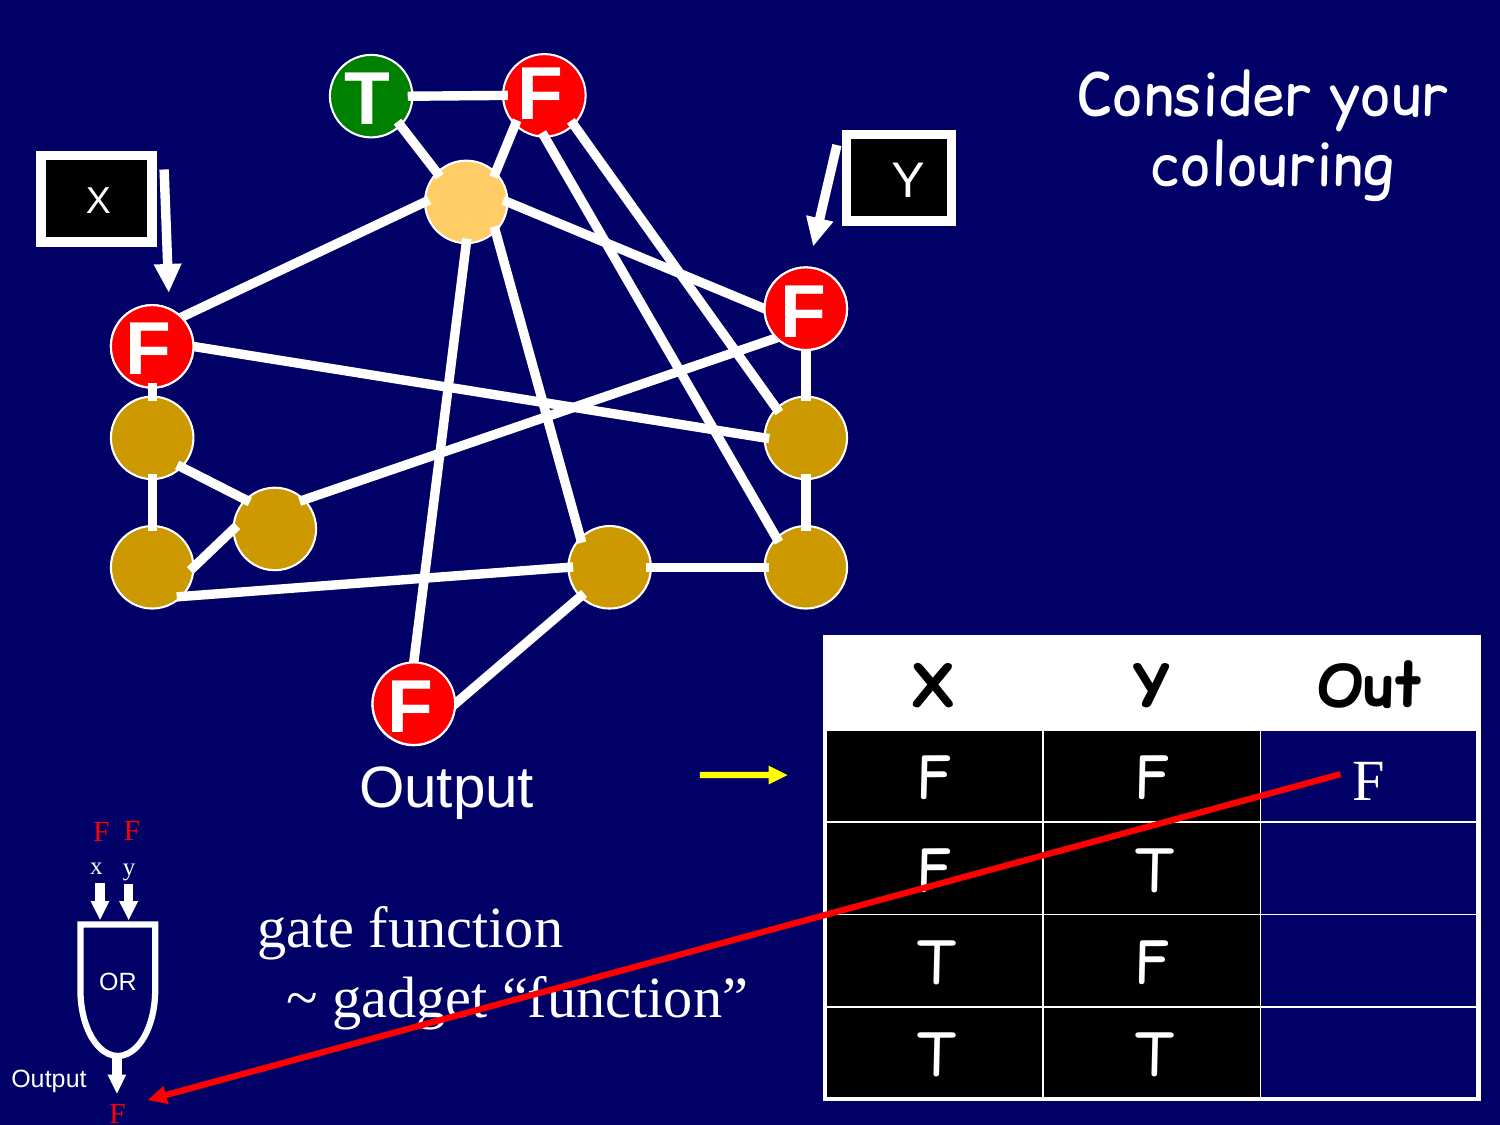

F
T
Consider your
colouring

Y
X

F

F

| X | Y | Out |
| --- | --- | --- |
| F | F |  |
| F | T |  |
| T | F |  |
| T | T |  |
F

F
?

Output

 F
 F
 F
x
y
Output
gate function
  ~ gadget “function”

OR